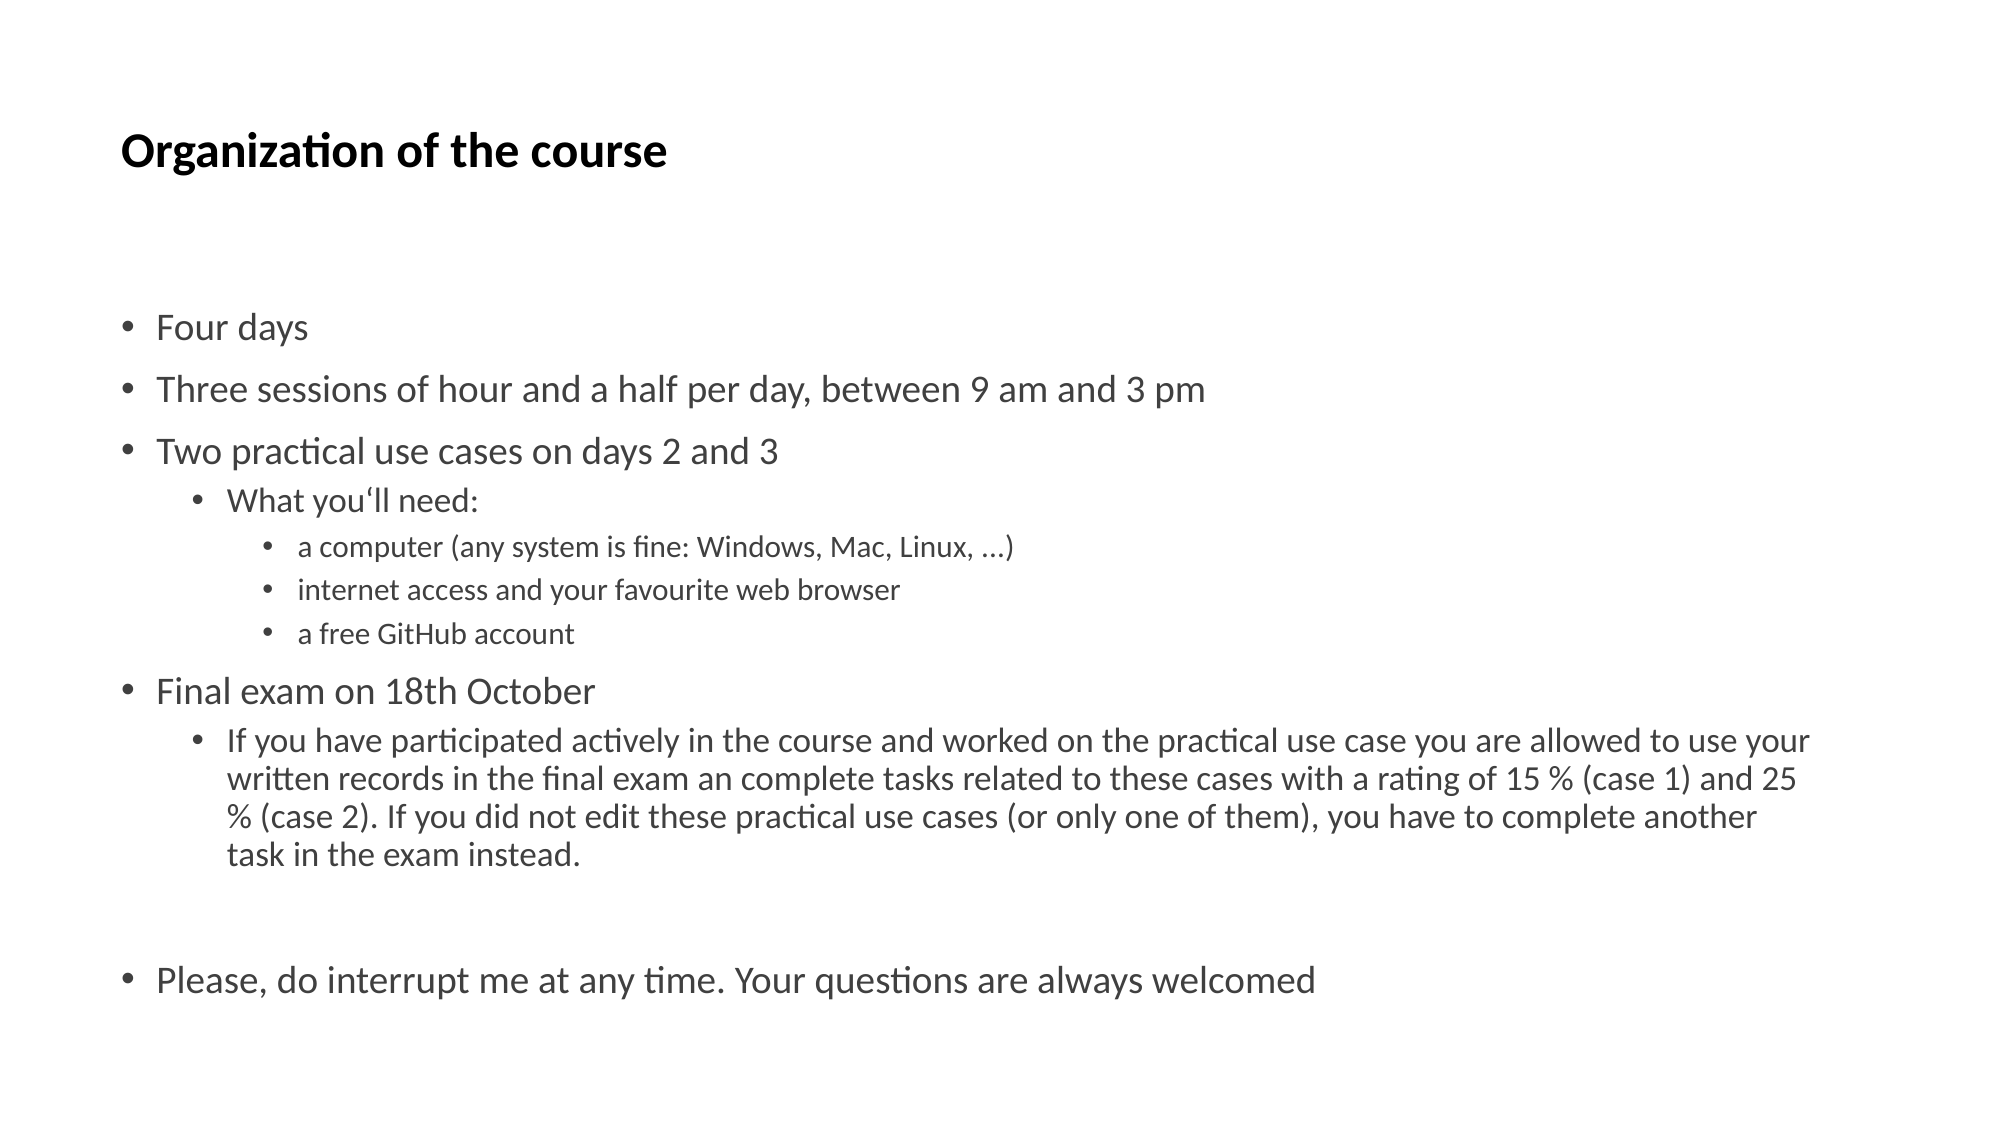

# Organization of the course
Four days
Three sessions of hour and a half per day, between 9 am and 3 pm
Two practical use cases on days 2 and 3
What you‘ll need:
a computer (any system is fine: Windows, Mac, Linux, ...)
internet access and your favourite web browser
a free GitHub account
Final exam on 18th October
If you have participated actively in the course and worked on the practical use case you are allowed to use your written records in the final exam an complete tasks related to these cases with a rating of 15 % (case 1) and 25 % (case 2). If you did not edit these practical use cases (or only one of them), you have to complete another task in the exam instead.

Please, do interrupt me at any time. Your questions are always welcomed